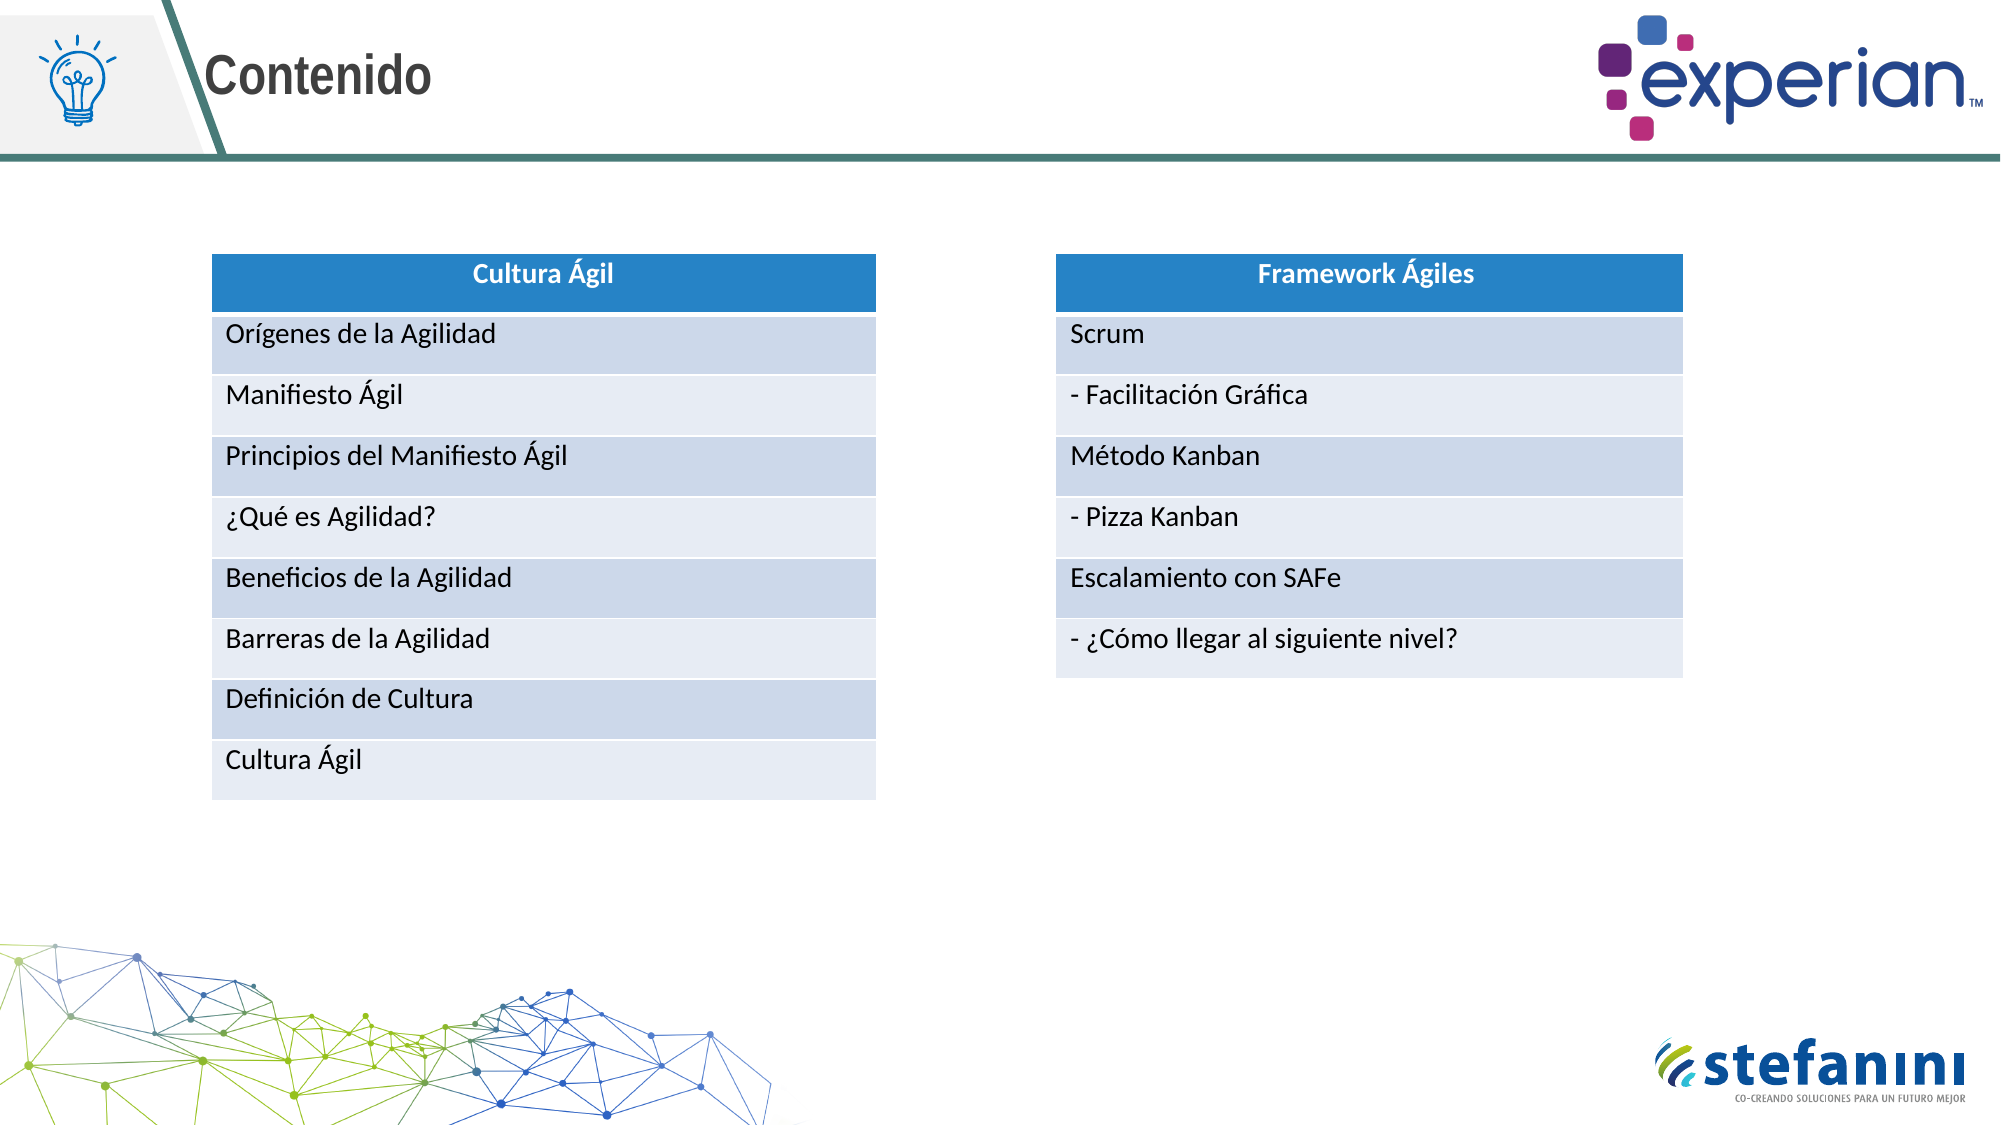

# Contenido
| Cultura Ágil |
| --- |
| Orígenes de la Agilidad |
| Manifiesto Ágil |
| Principios del Manifiesto Ágil |
| ¿Qué es Agilidad? |
| Beneficios de la Agilidad |
| Barreras de la Agilidad |
| Definición de Cultura |
| Cultura Ágil |
| Framework Ágiles |
| --- |
| Scrum |
| - Facilitación Gráfica |
| Método Kanban |
| - Pizza Kanban |
| Escalamiento con SAFe |
| - ¿Cómo llegar al siguiente nivel? |